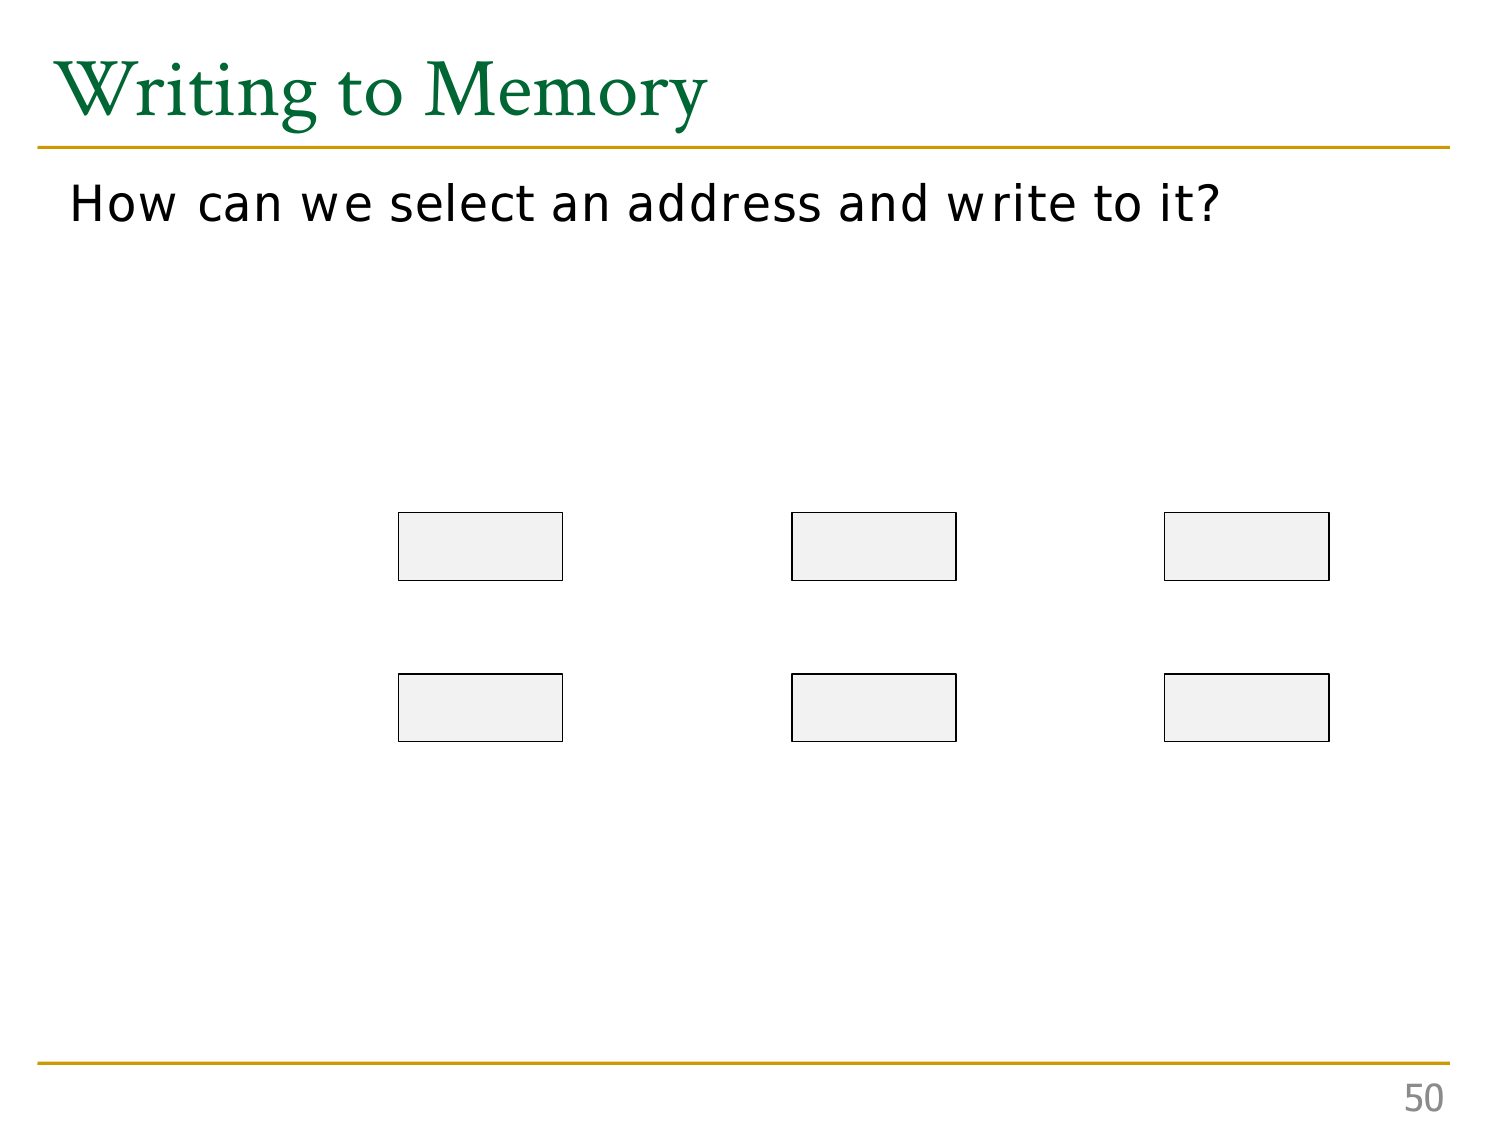

# Writing to Memory
How can we select an address and write to it?

50